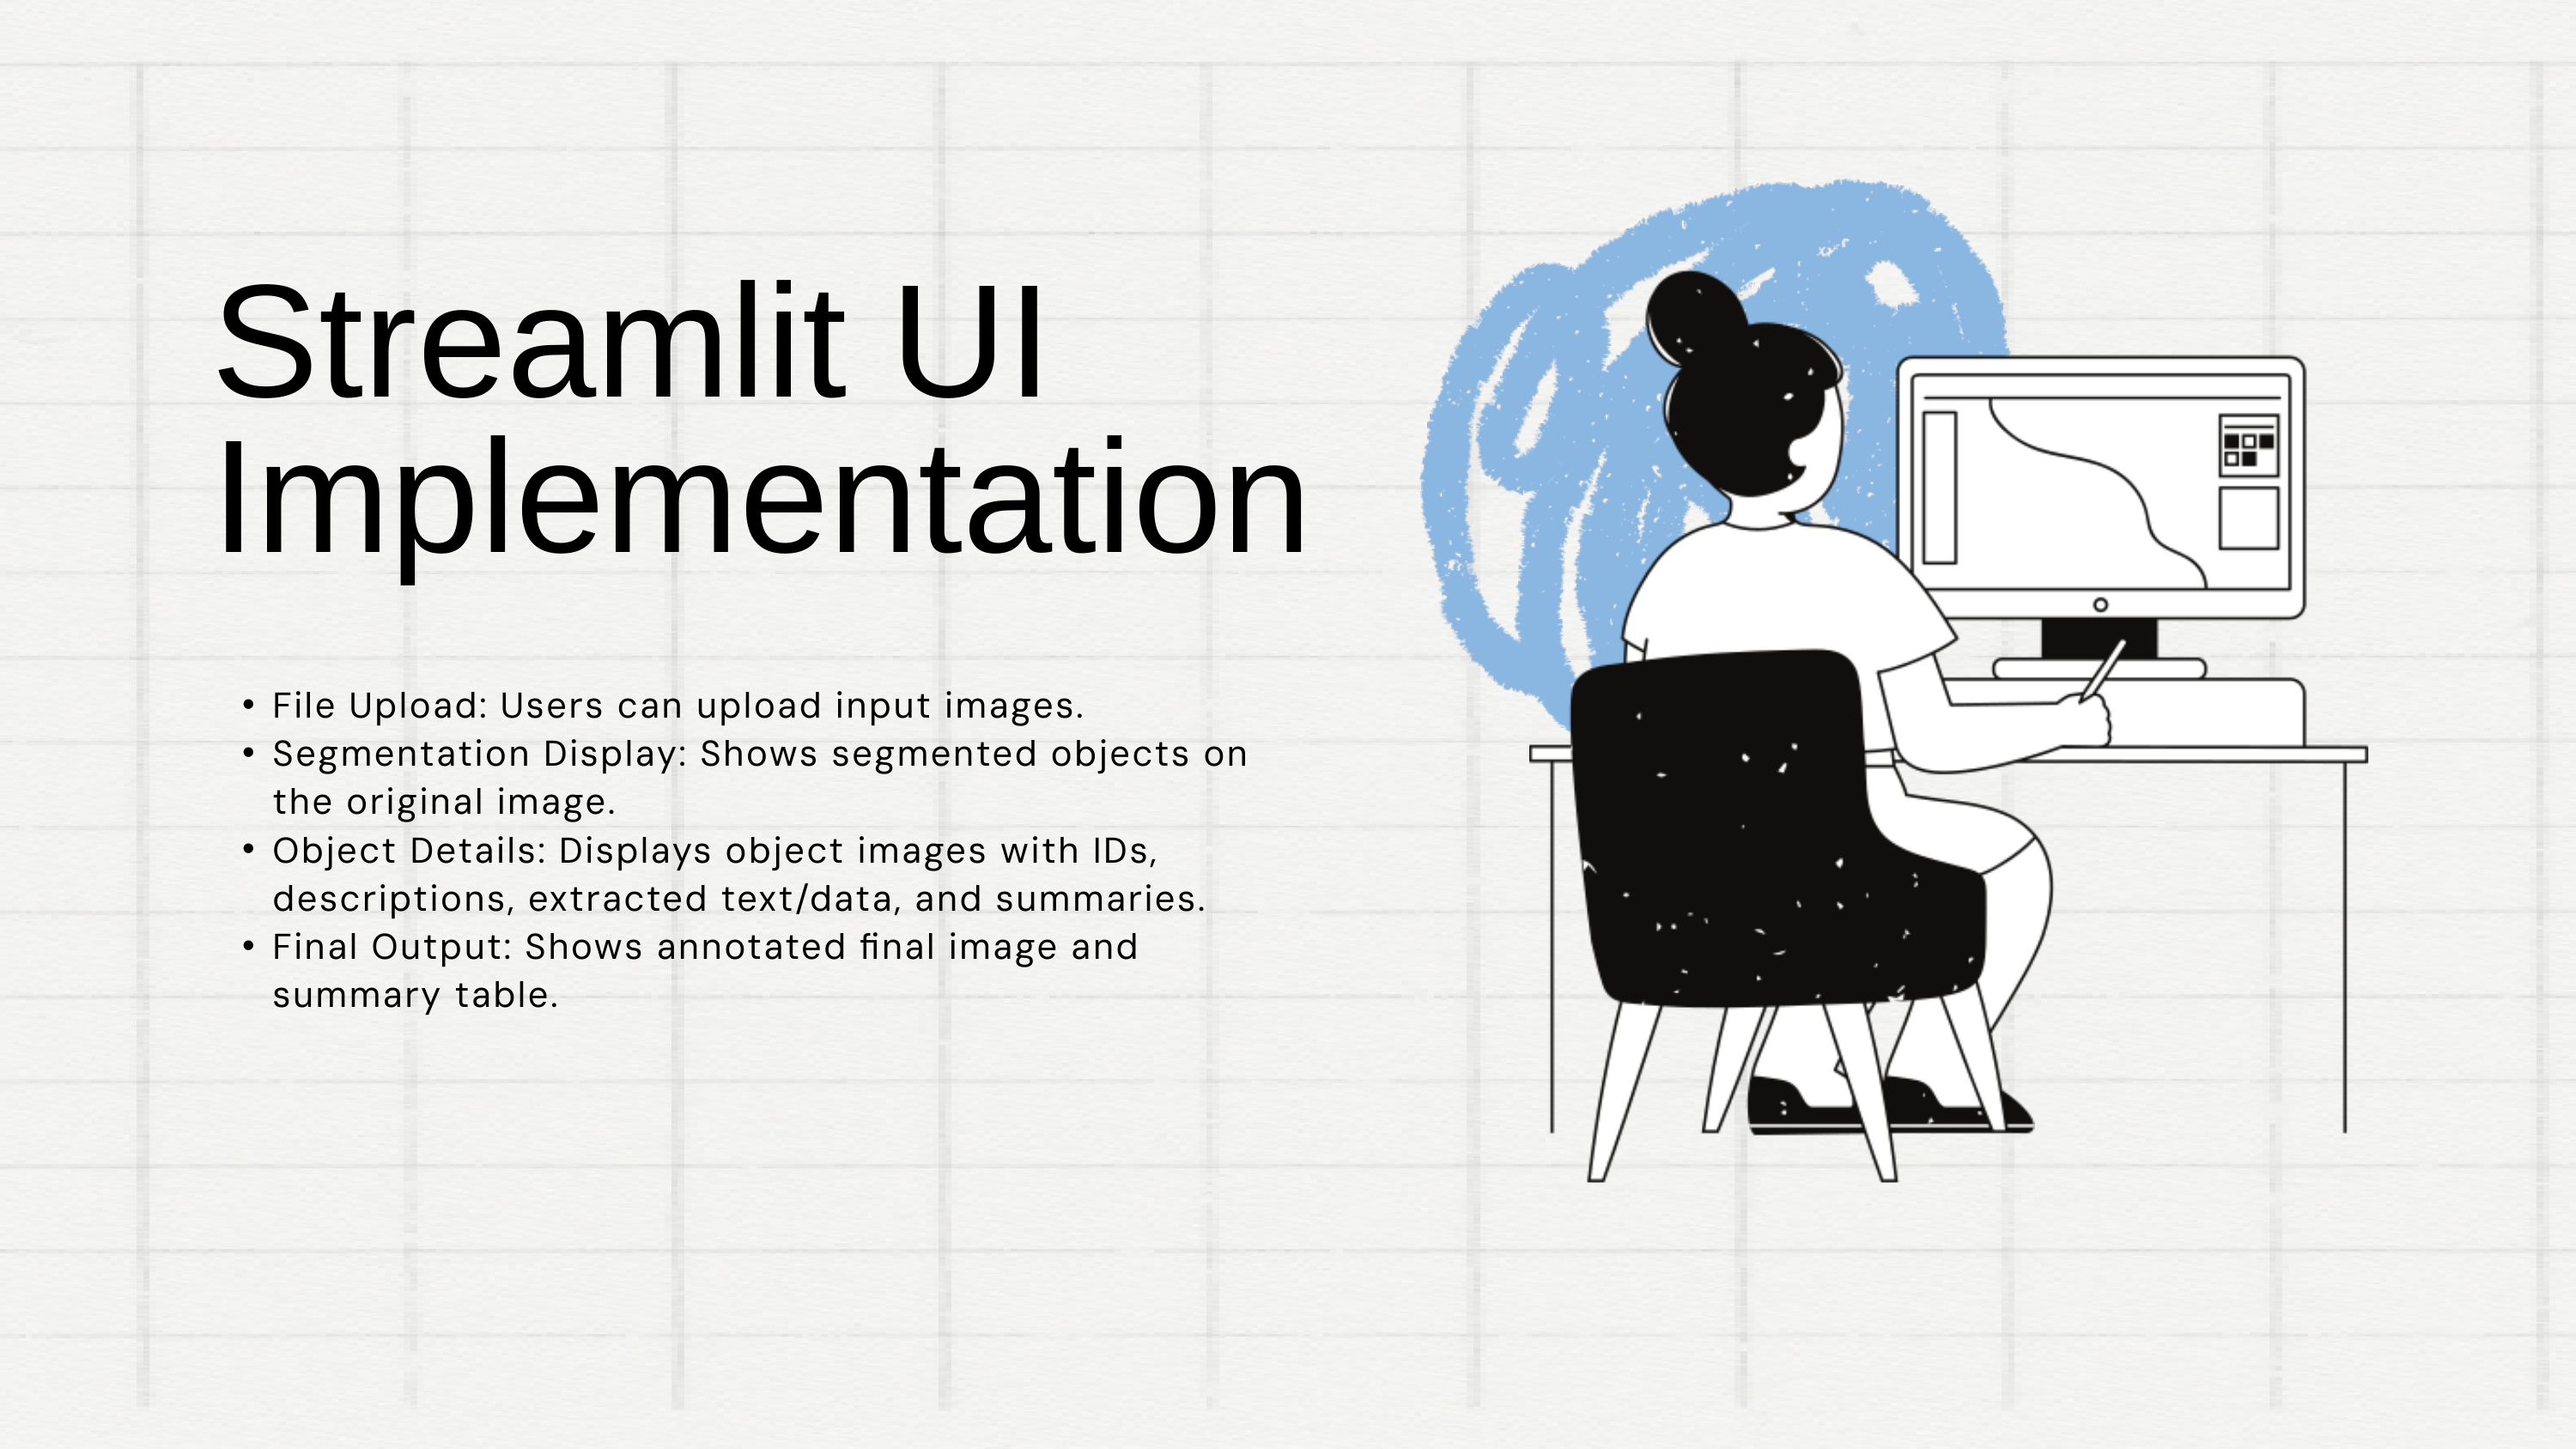

Streamlit UI Implementation
File Upload: Users can upload input images.
Segmentation Display: Shows segmented objects on the original image.
Object Details: Displays object images with IDs, descriptions, extracted text/data, and summaries.
Final Output: Shows annotated final image and summary table.